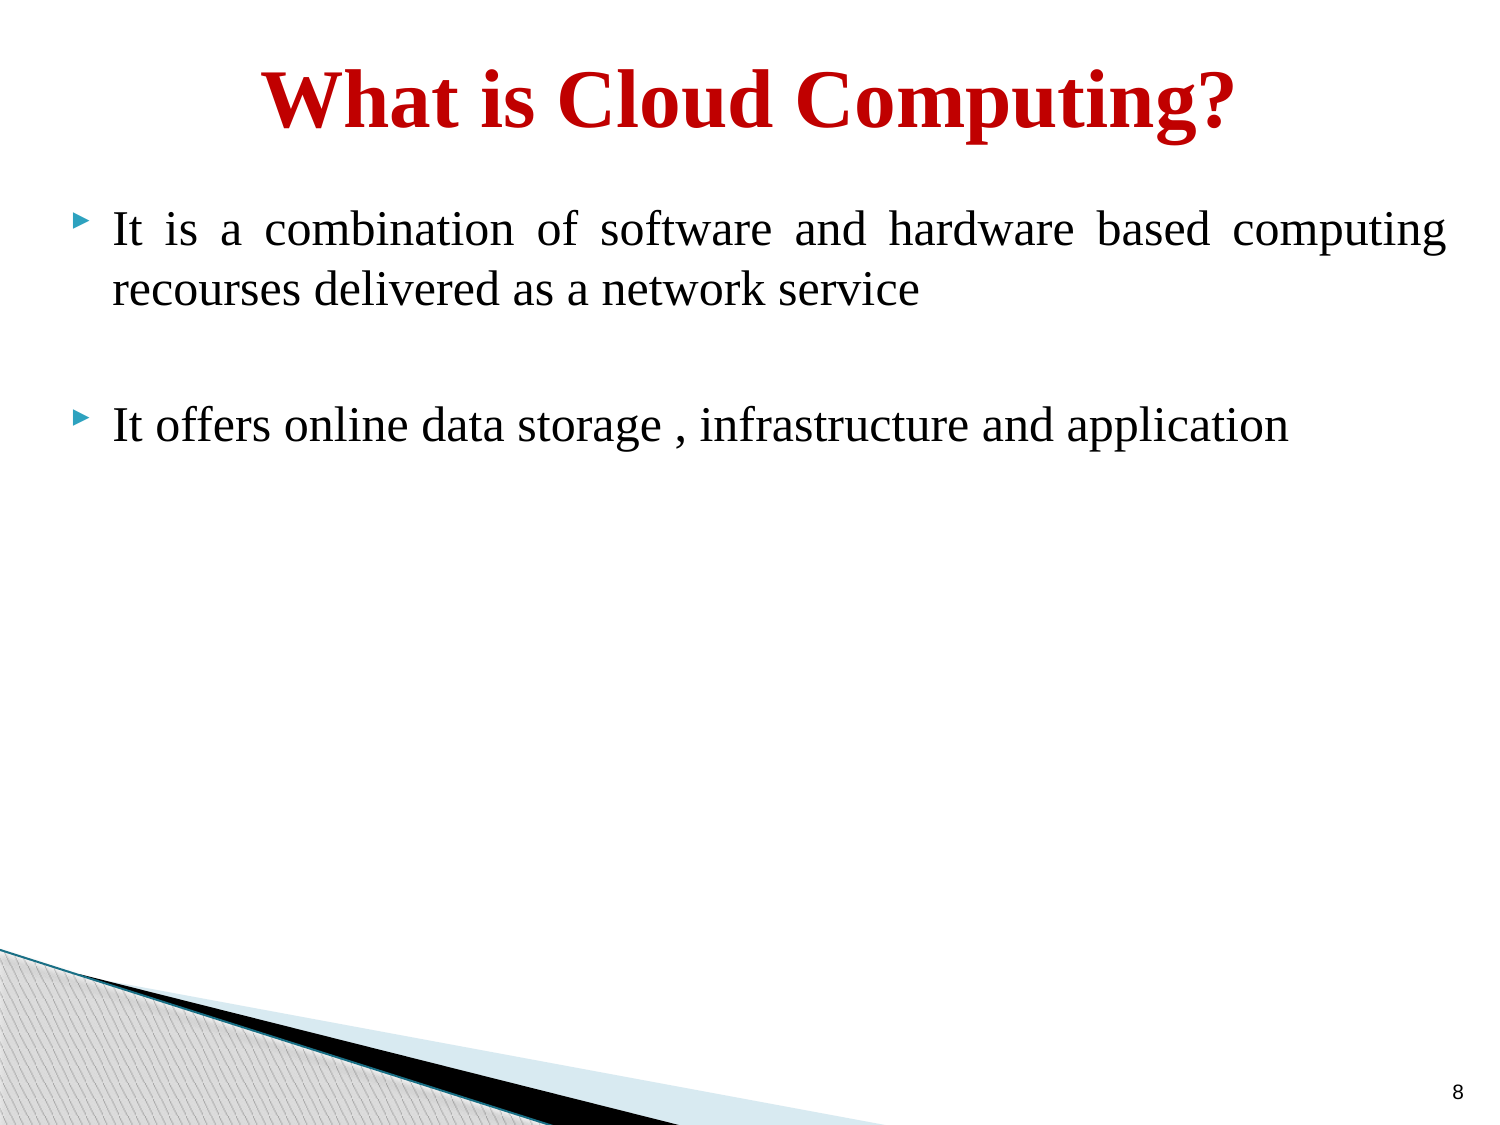

# What is Cloud Computing?
It is a combination of software and hardware based computing recourses delivered as a network service

It offers online data storage , infrastructure and application
8